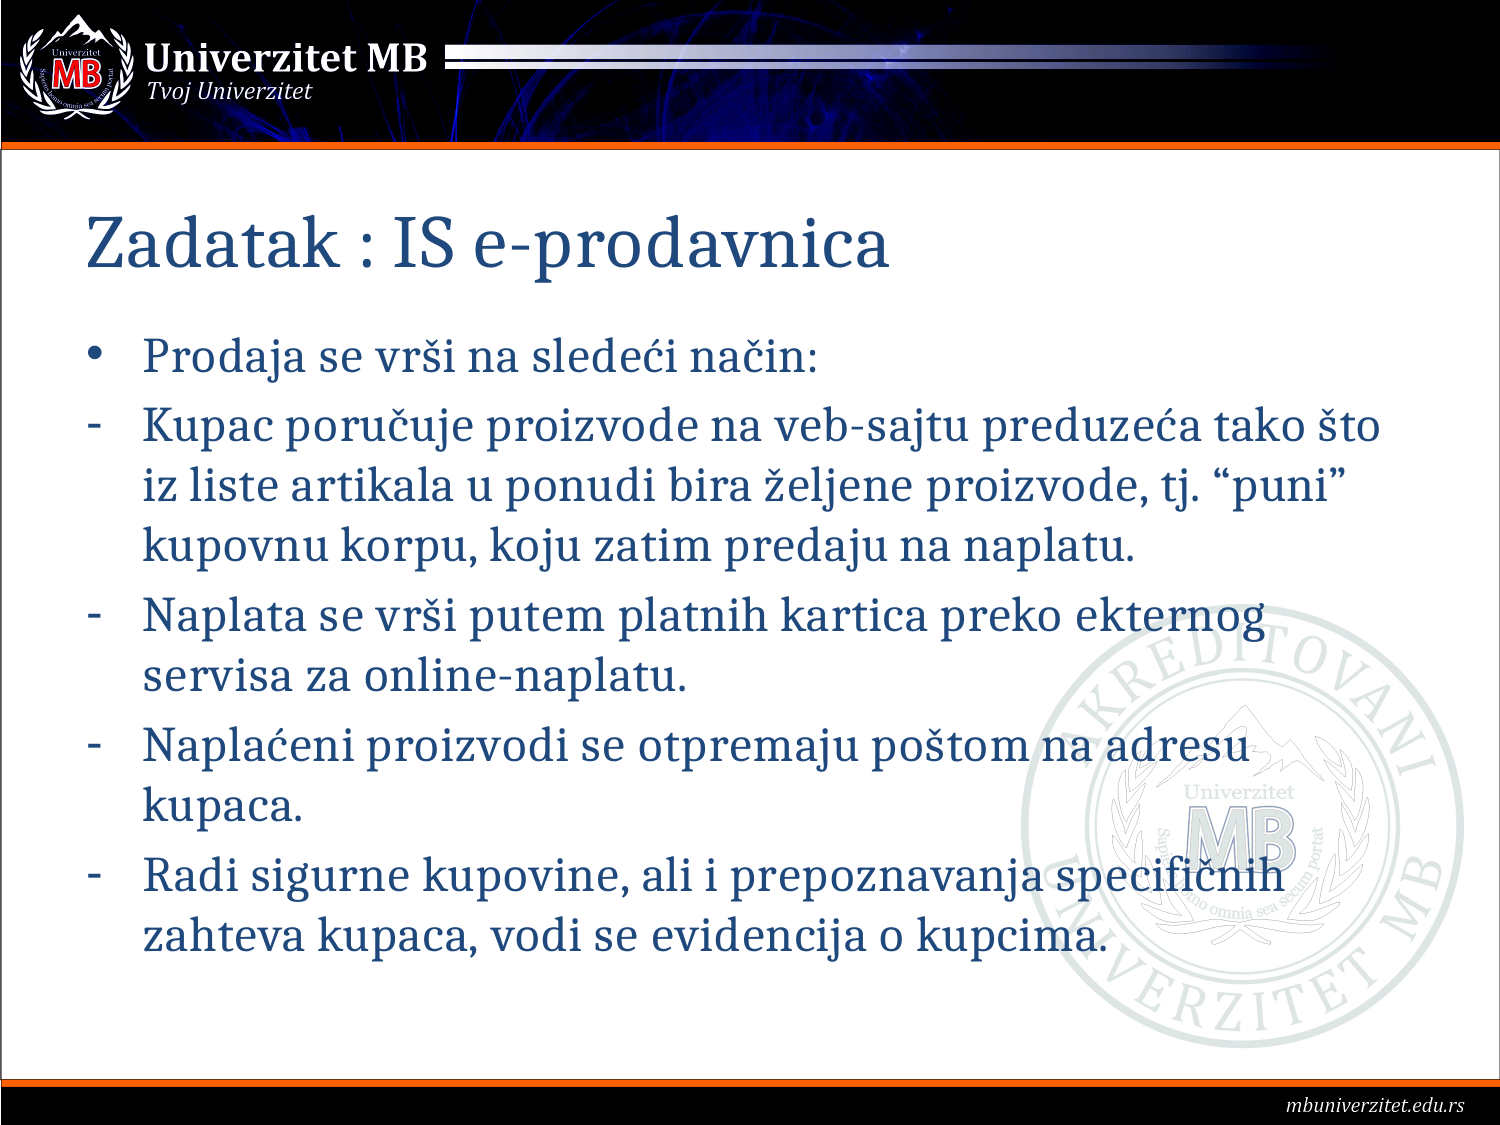

# Zadatak : IS e-prodavnica
Prodaja se vrši na sledeći način:
Kupac poručuje proizvode na veb-sajtu preduzeća tako što iz liste artikala u ponudi bira željene proizvode, tj. “puni” kupovnu korpu, koju zatim predaju na naplatu.
Naplata se vrši putem platnih kartica preko ekternog servisa za online-naplatu.
Naplaćeni proizvodi se otpremaju poštom na adresu kupaca.
Radi sigurne kupovine, ali i prepoznavanja specifičnih zahteva kupaca, vodi se evidencija o kupcima.